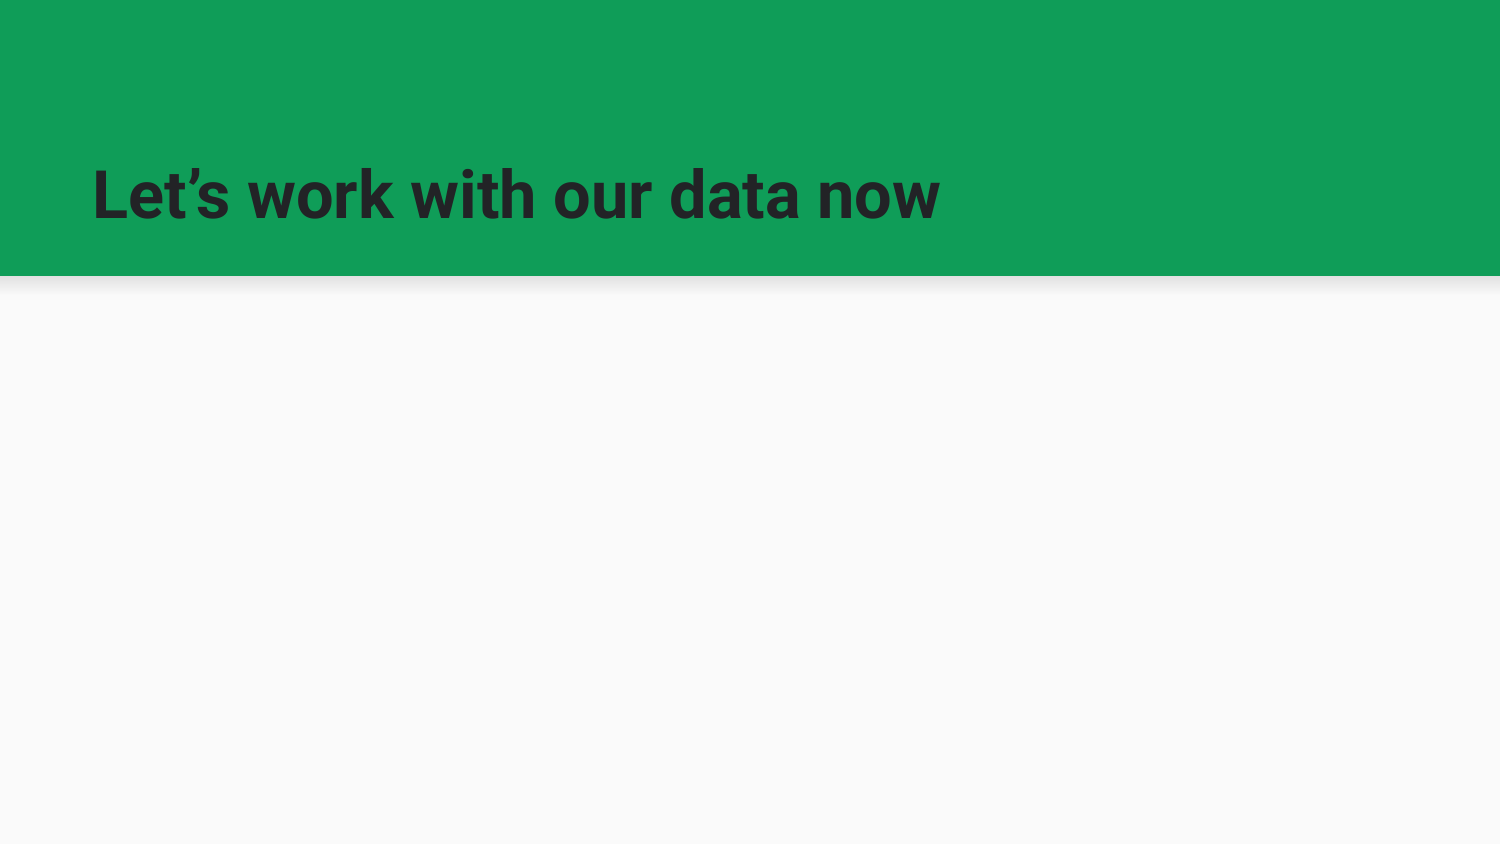

# Let’s work with our data now